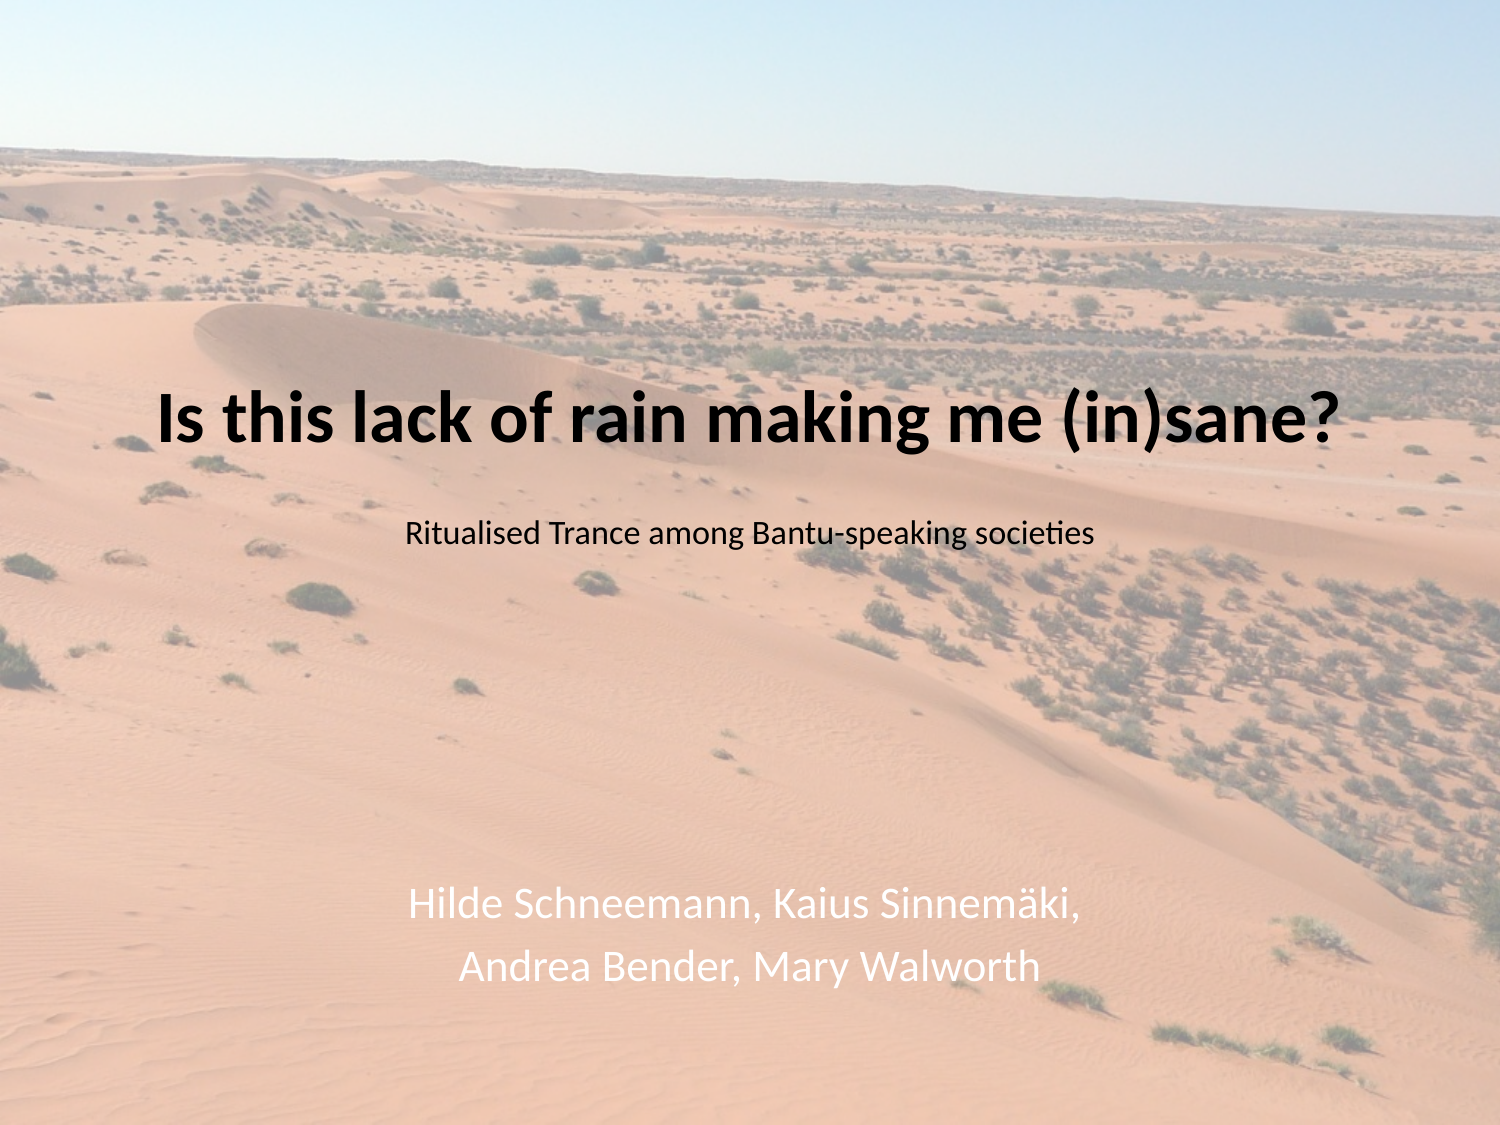

# Is this lack of rain making me (in)sane? Ritualised Trance among Bantu-speaking societies

Hilde Schneemann, Kaius Sinnemäki,
Andrea Bender, Mary Walworth